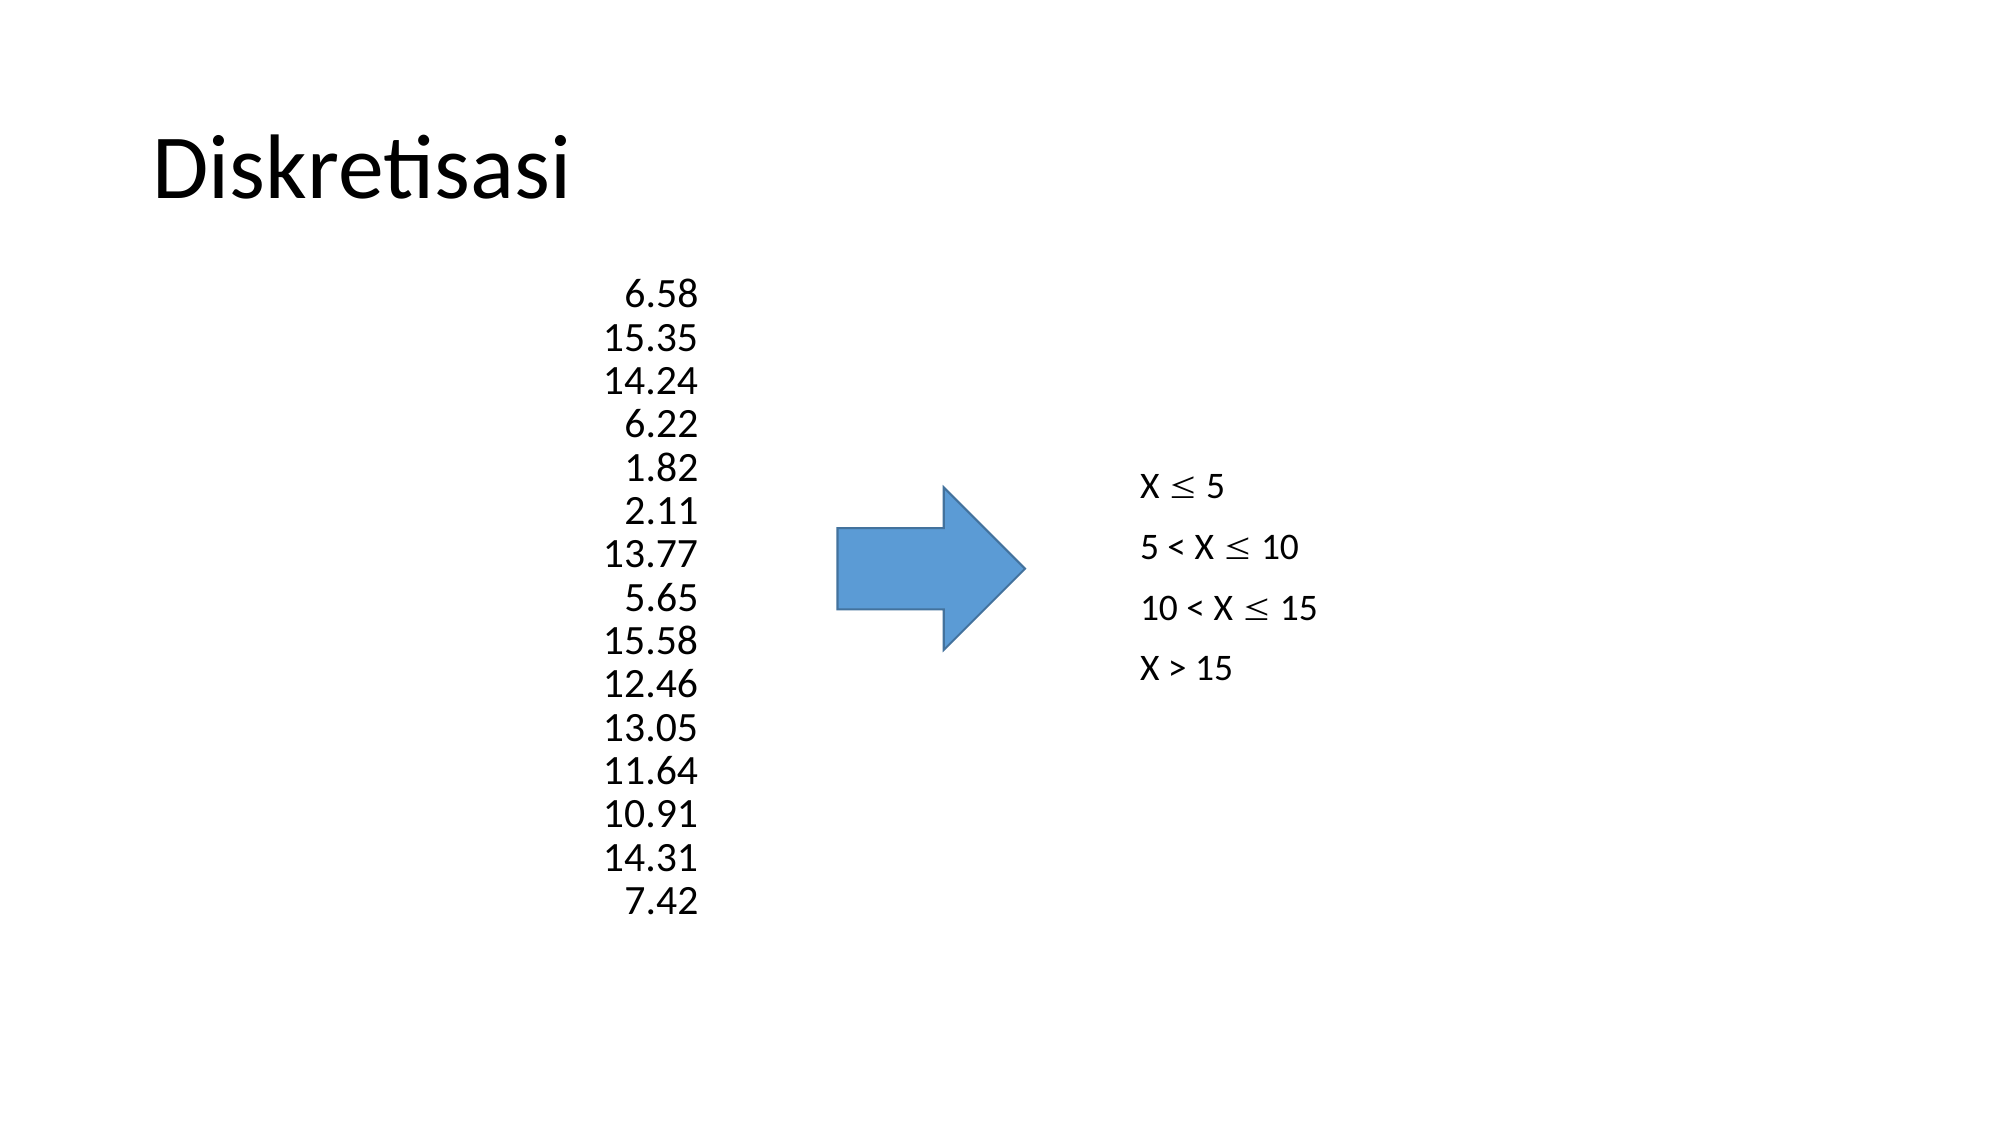

# Diskretisasi
| 6.58 |
| --- |
| 15.35 |
| 14.24 |
| 6.22 |
| 1.82 |
| 2.11 |
| 13.77 |
| 5.65 |
| 15.58 |
| 12.46 |
| 13.05 |
| 11.64 |
| 10.91 |
| 14.31 |
| 7.42 |
| X ≤ 5 |
| --- |
| 5 < X ≤ 10 |
| 10 < X ≤ 15 |
| X > 15 |